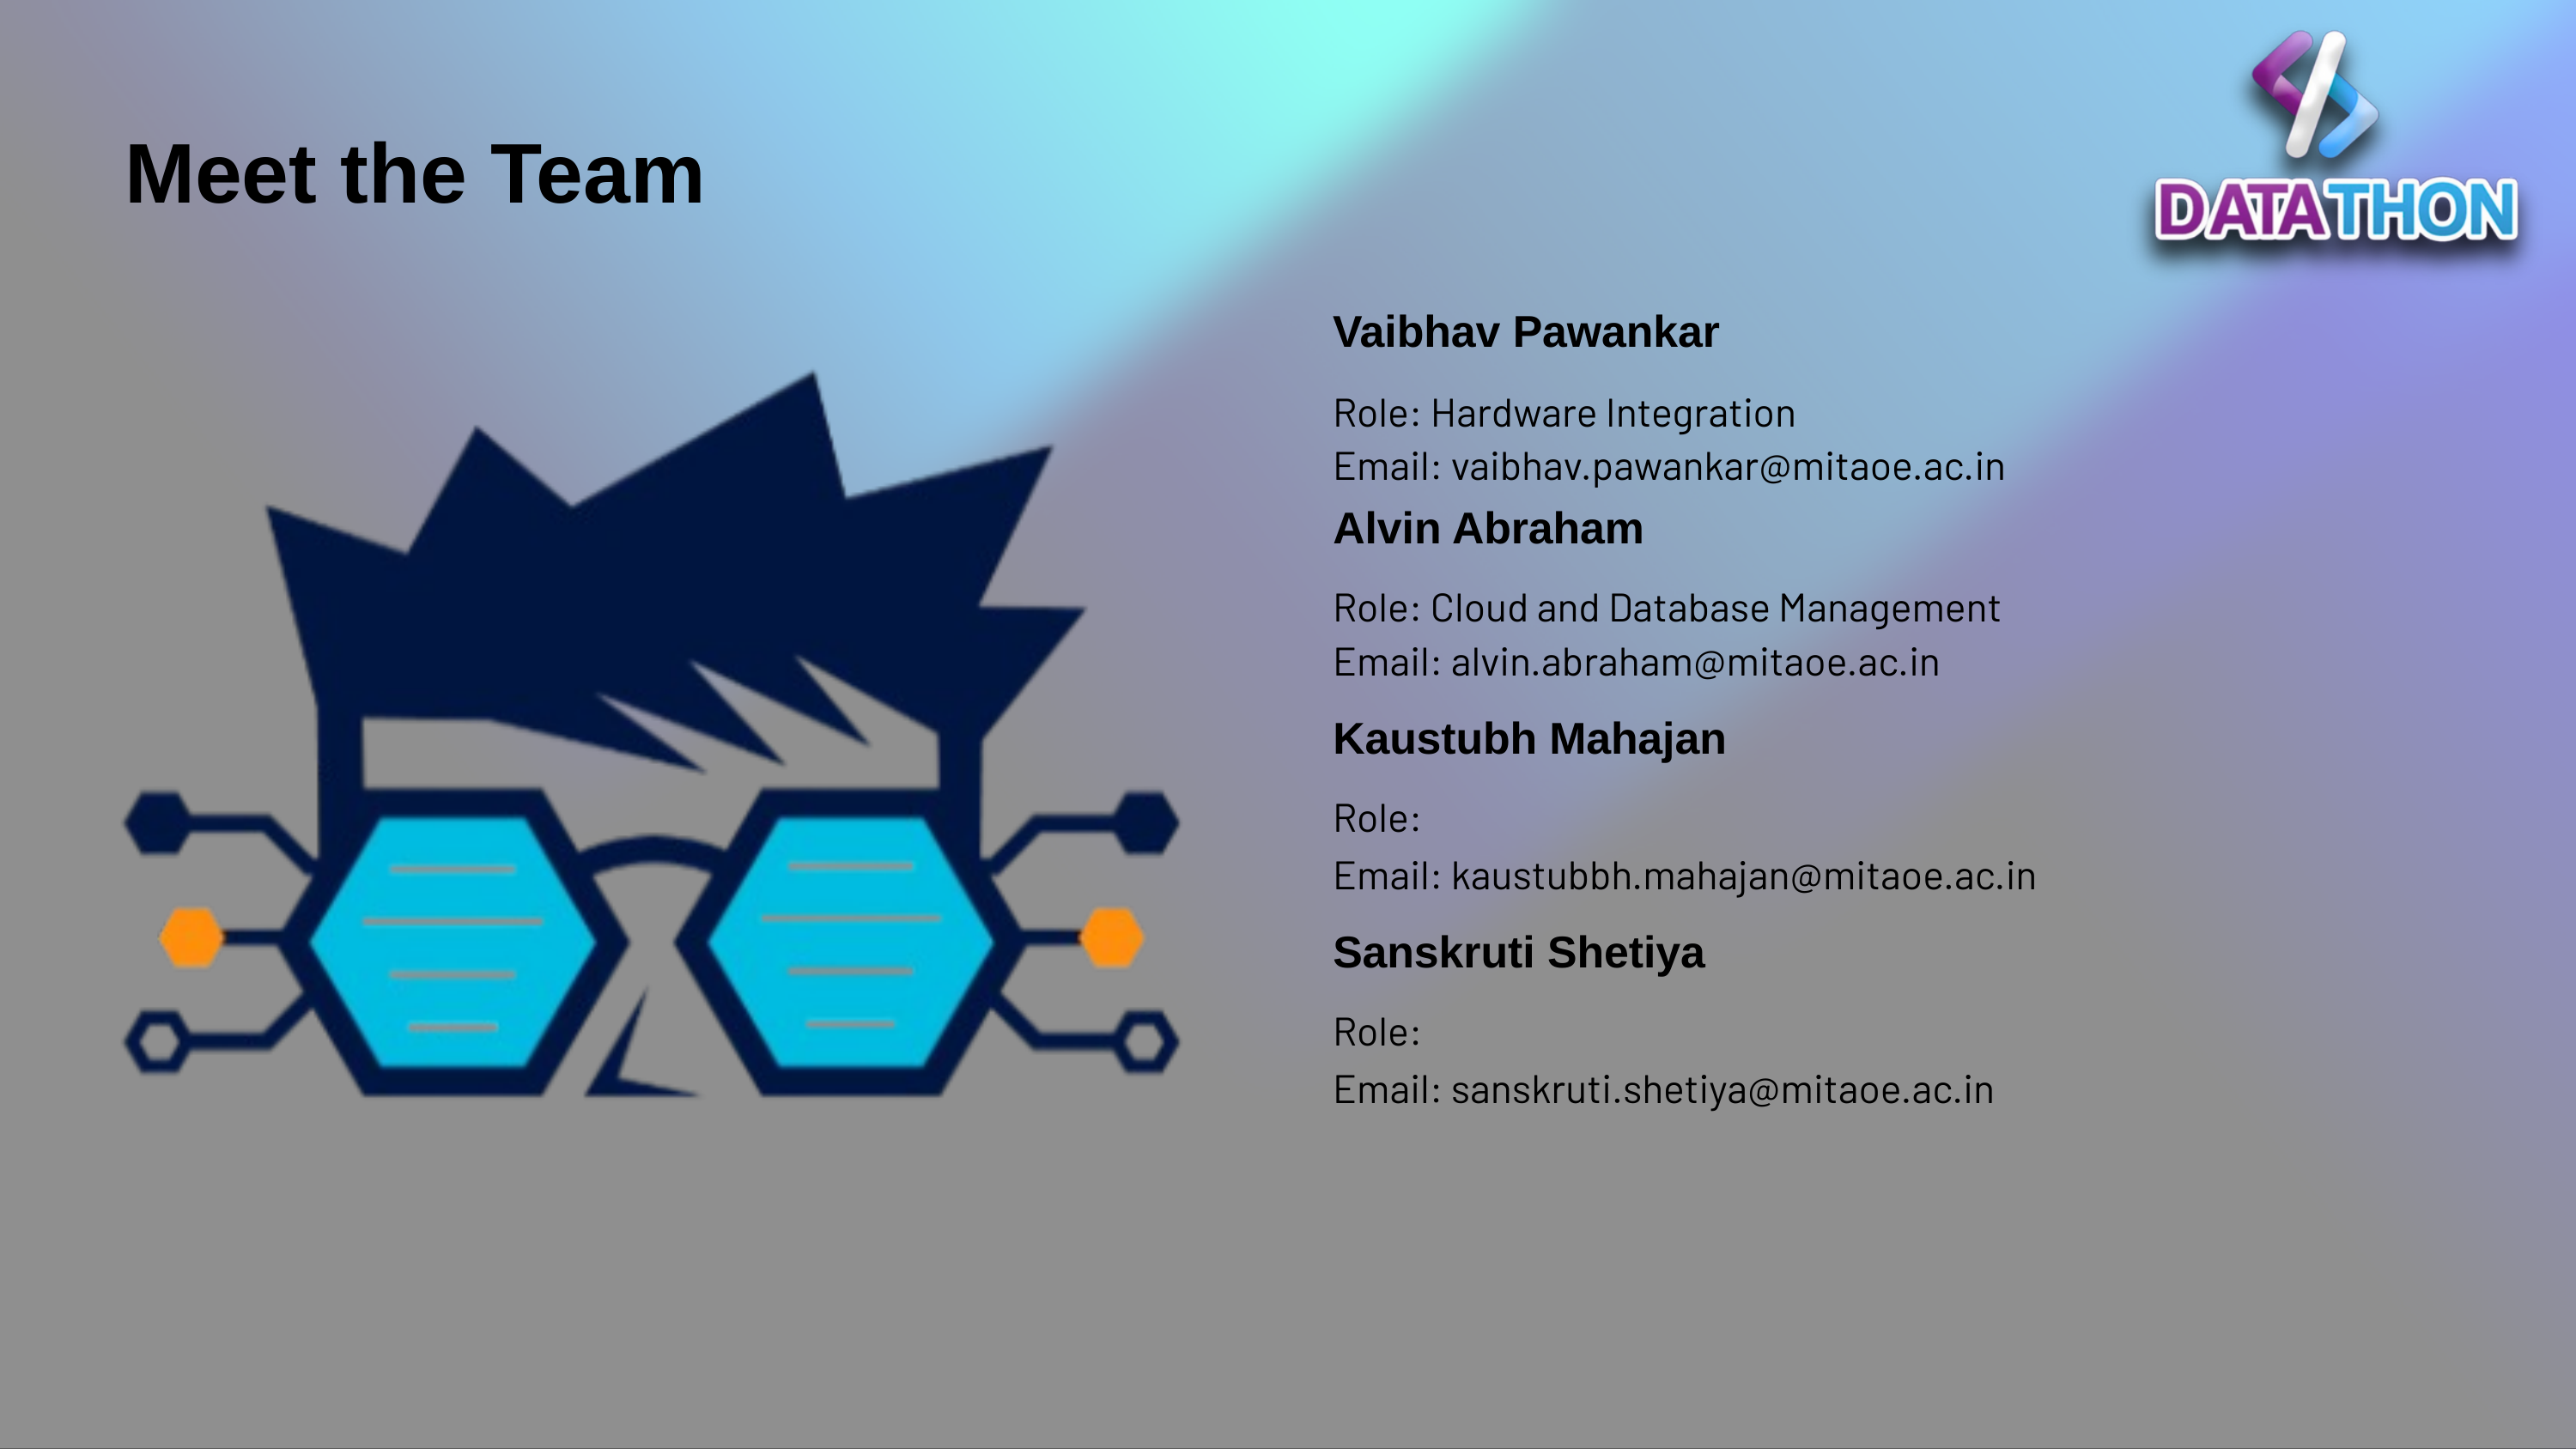

Meet the Team

Vaibhav Pawankar

Role: Hardware Integration

Email: vaibhav.pawankar@mitaoe.ac.in

Alvin Abraham

Role: Cloud and Database Management

Email: alvin.abraham@mitaoe.ac.in

Kaustubh Mahajan

Role:

Email: kaustubbh.mahajan@mitaoe.ac.in

Sanskruti Shetiya

Role:

Email: sanskruti.shetiya@mitaoe.ac.in